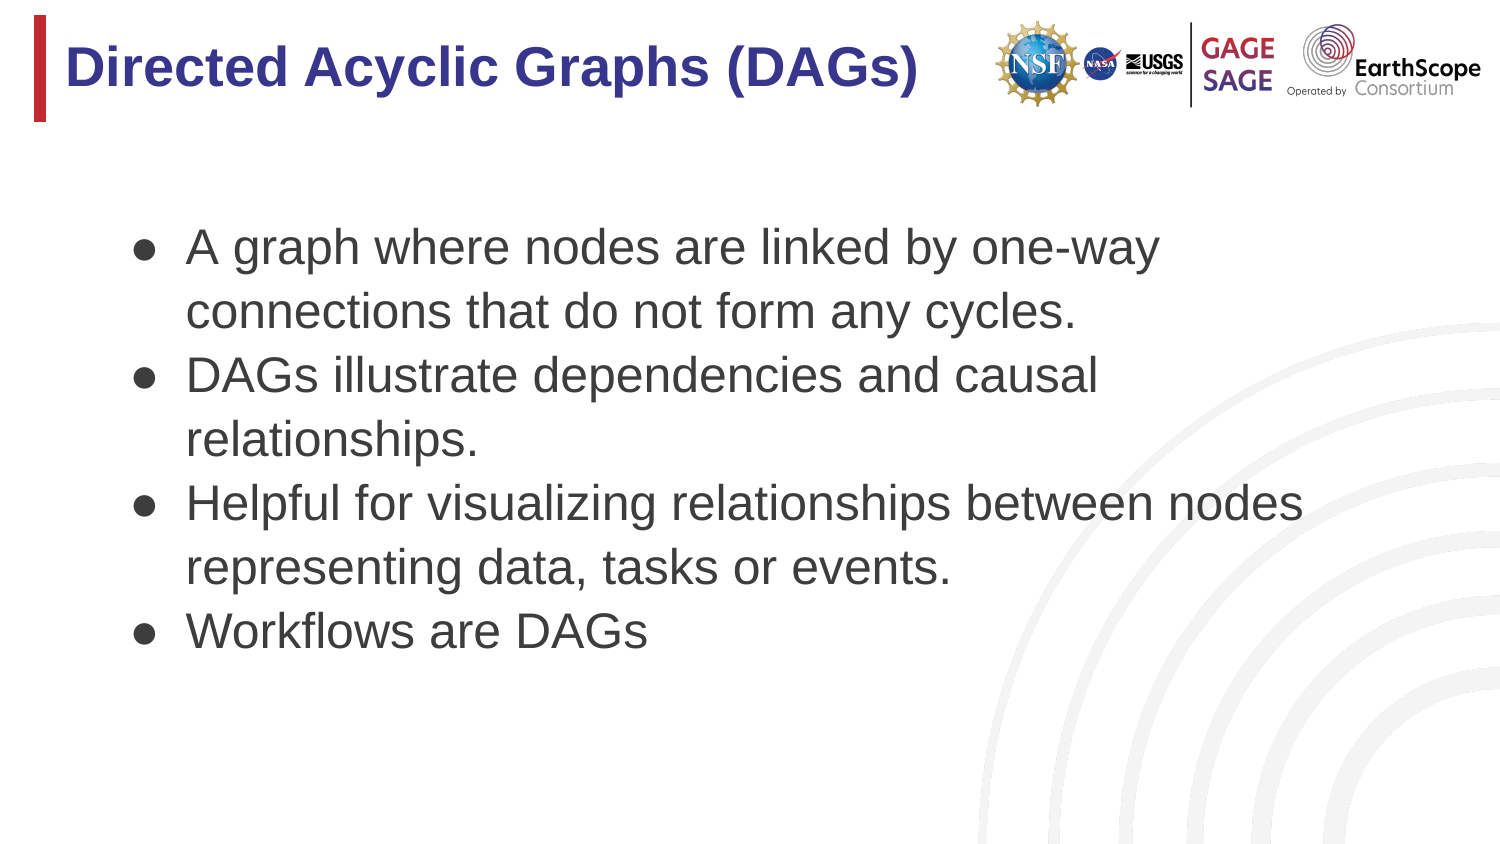

# Directed Acyclic Graphs (DAGs)
A graph where nodes are linked by one-way connections that do not form any cycles.
DAGs illustrate dependencies and causal relationships.
Helpful for visualizing relationships between nodes representing data, tasks or events.
Workflows are DAGs